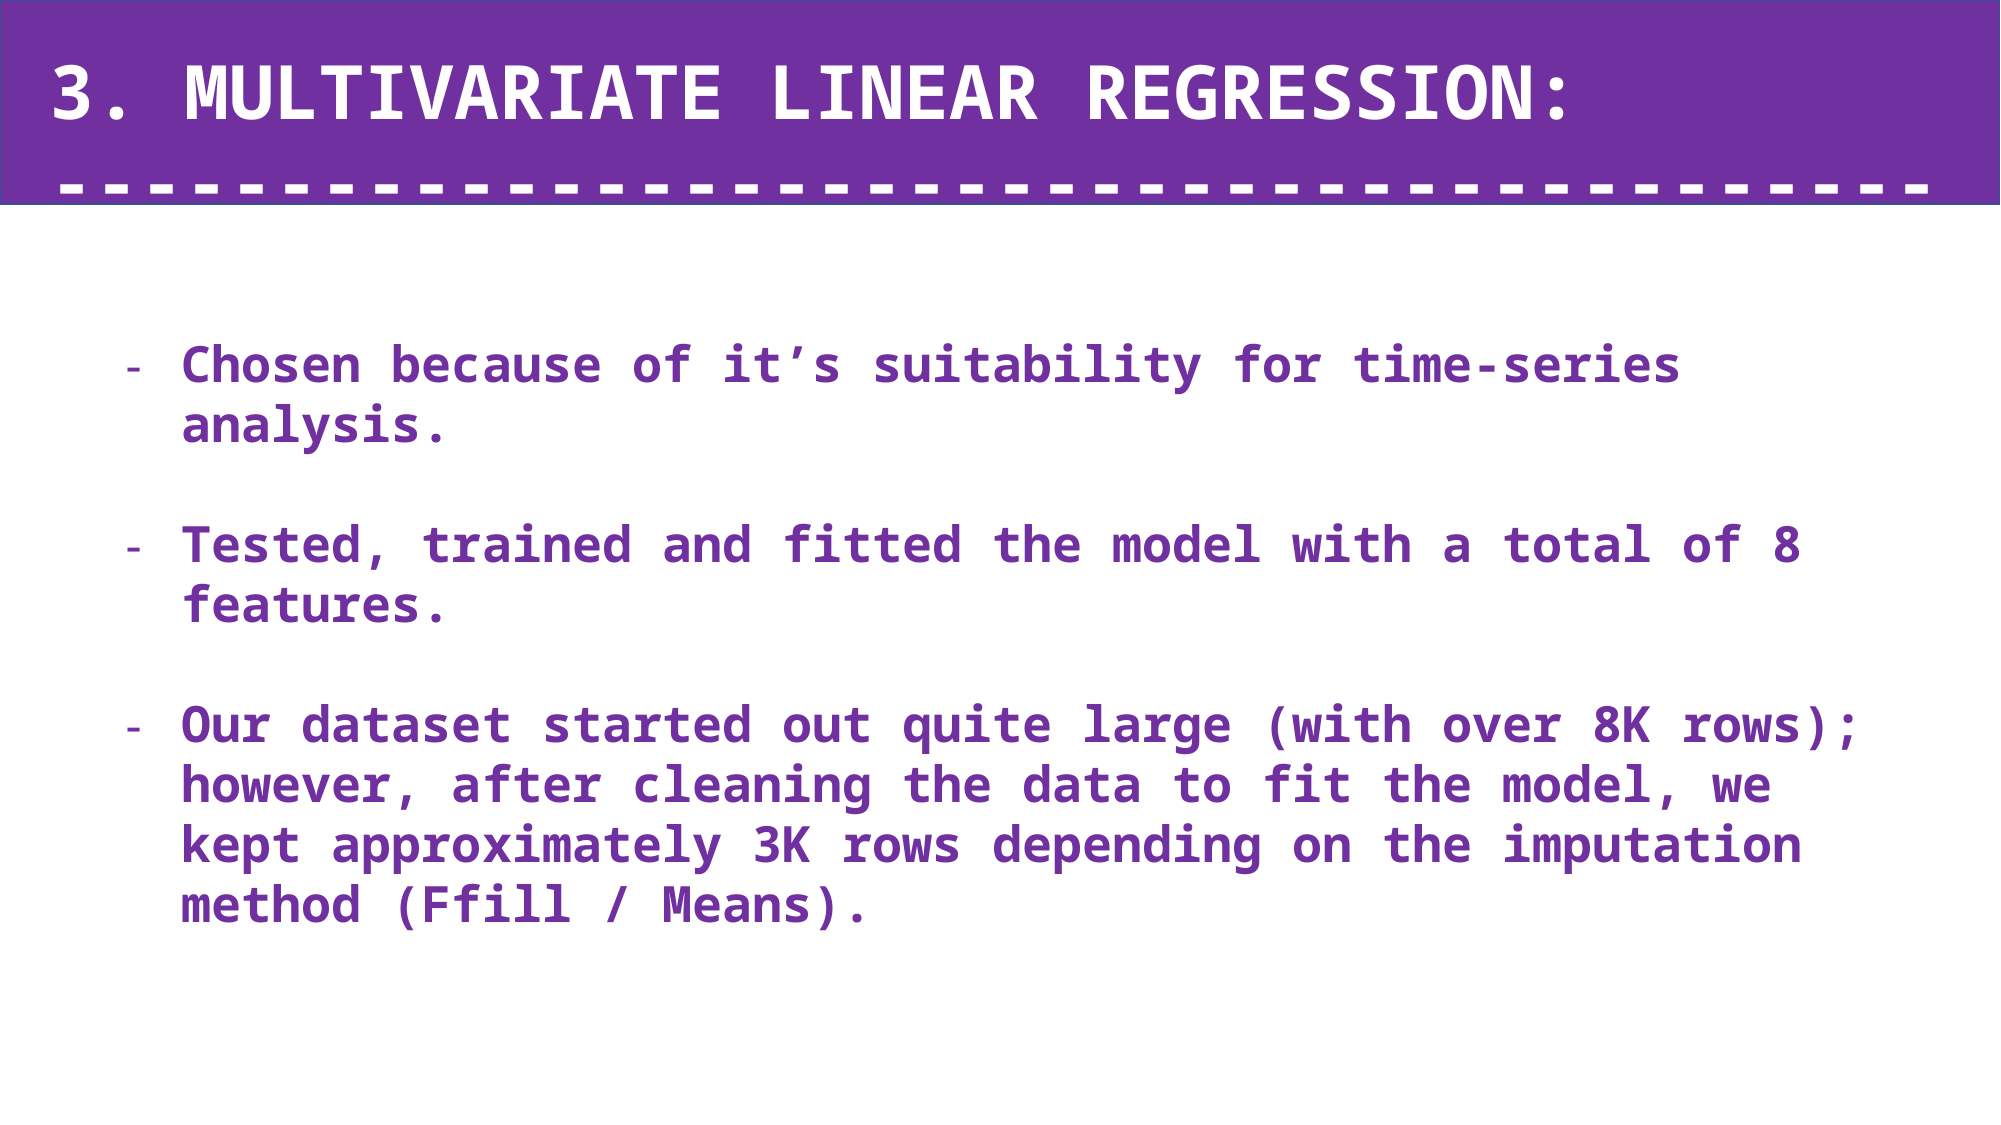

3. MULTIVARIATE LINEAR REGRESSION:
------------------------------------------
------------------------------------------
Chosen because of it’s suitability for time-series analysis.

Tested, trained and fitted the model with a total of 8 features.

Our dataset started out quite large (with over 8K rows); however, after cleaning the data to fit the model, we kept approximately 3K rows depending on the imputation method (Ffill / Means).